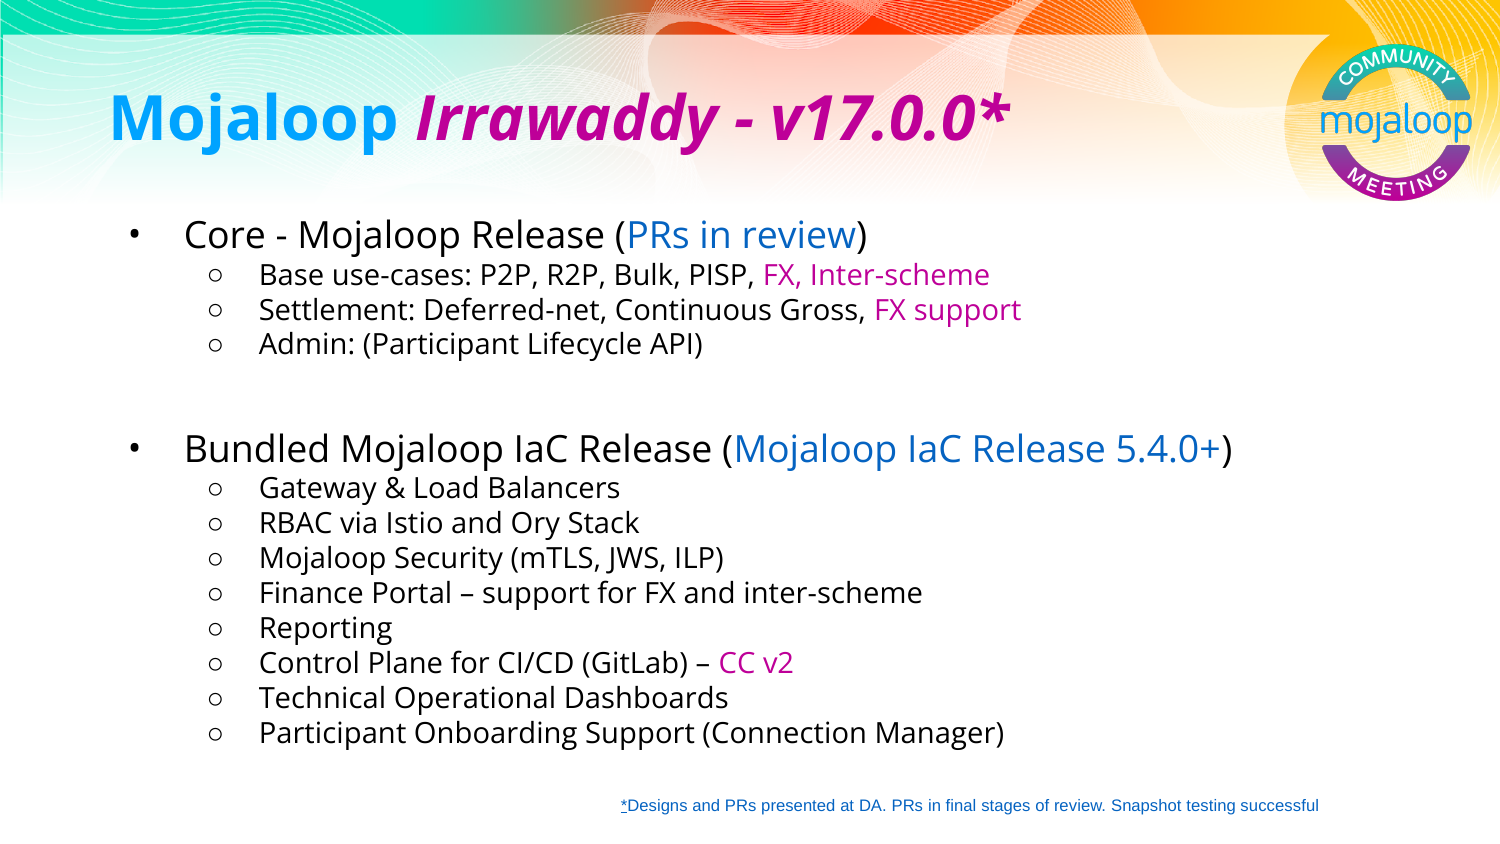

# Mojaloop Irrawaddy - v17.0.0*
Core - Mojaloop Release (PRs in review)
Base use-cases: P2P, R2P, Bulk, PISP, FX, Inter-scheme
Settlement: Deferred-net, Continuous Gross, FX support
Admin: (Participant Lifecycle API)

Bundled Mojaloop IaC Release (Mojaloop IaC Release 5.4.0+)
Gateway & Load Balancers
RBAC via Istio and Ory Stack
Mojaloop Security (mTLS, JWS, ILP)
Finance Portal – support for FX and inter-scheme
Reporting
Control Plane for CI/CD (GitLab) – CC v2
Technical Operational Dashboards
Participant Onboarding Support (Connection Manager)
*Designs and PRs presented at DA. PRs in final stages of review. Snapshot testing successful